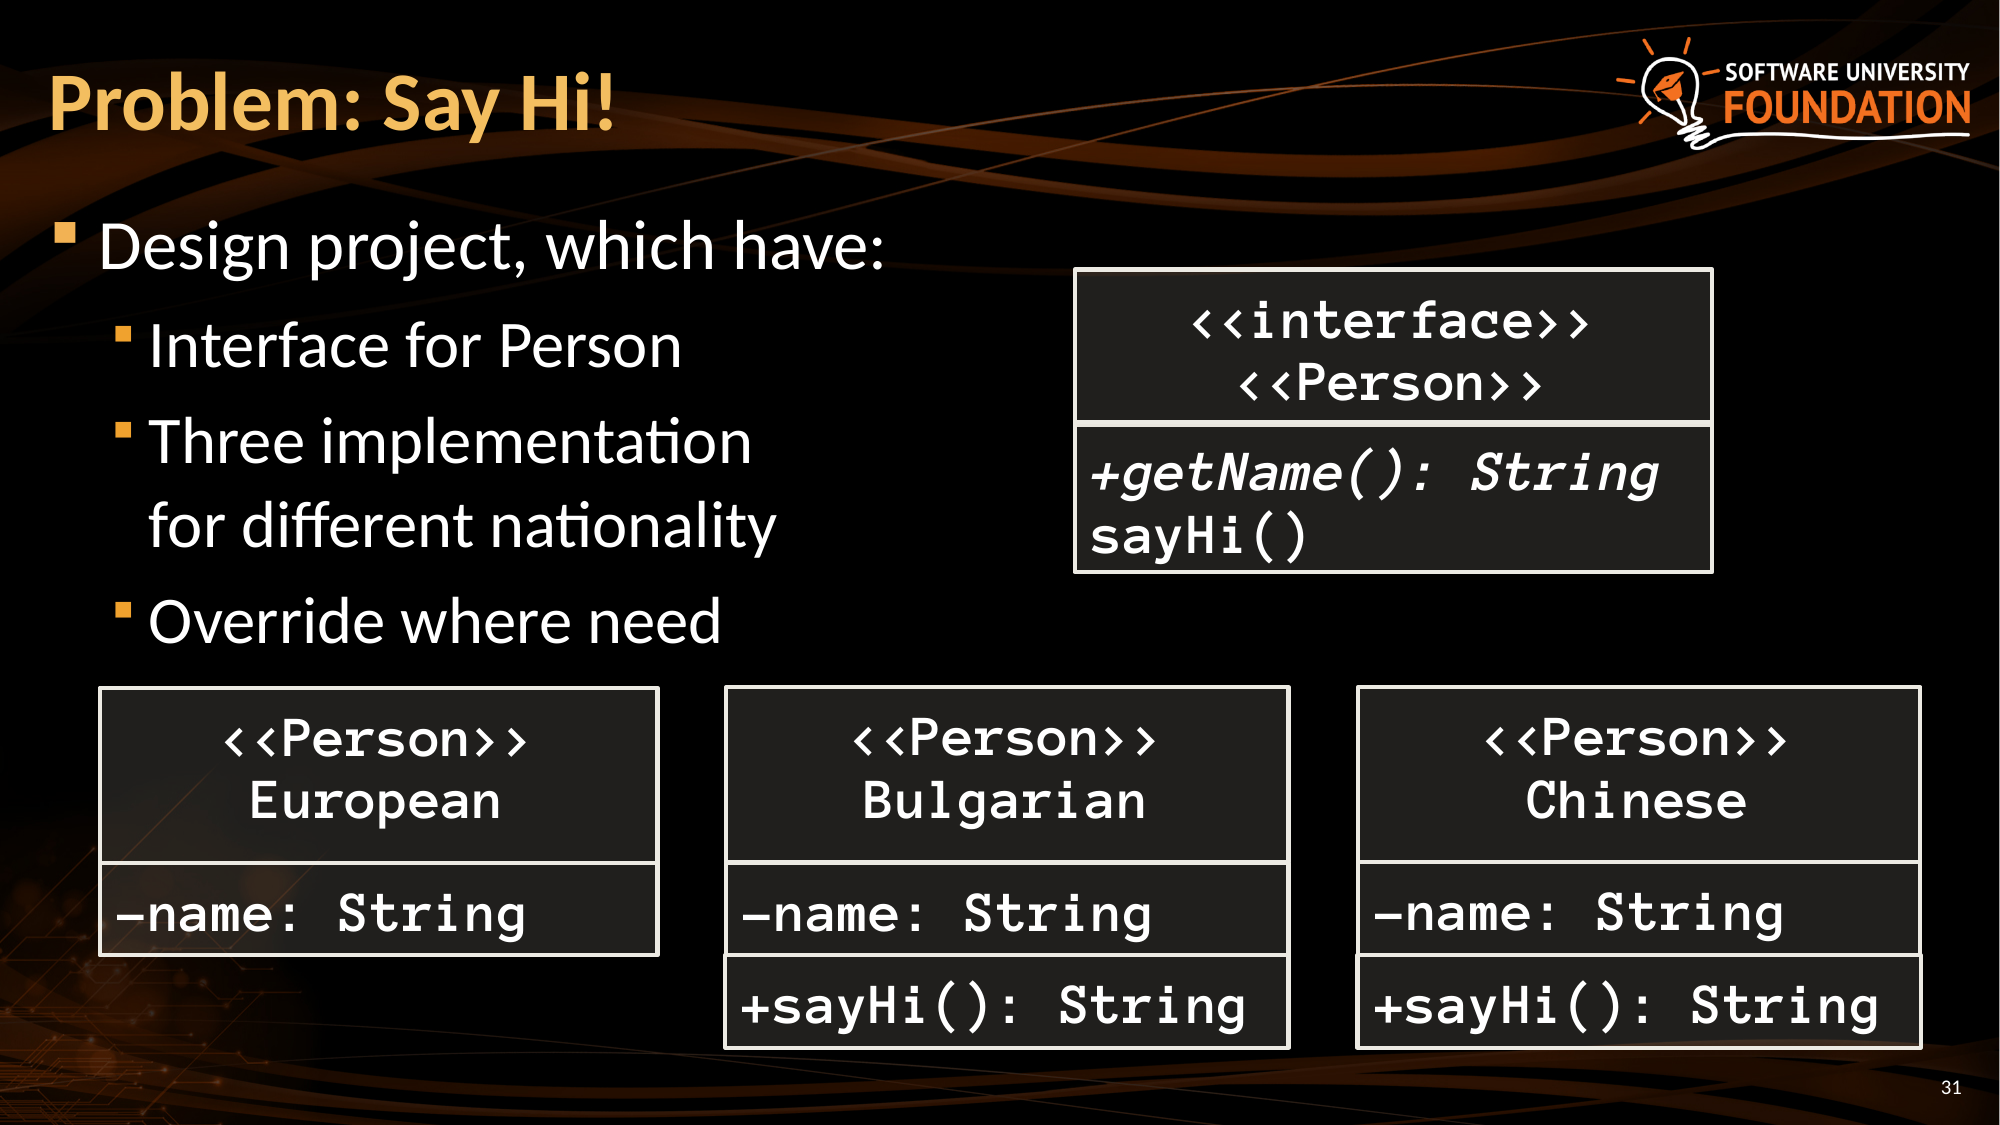

# Problem: Say Hi!
Design project, which have:
Interface for Person
Three implementation
for different nationality
Override where need
<<interface>>
<<Person>>
+getName(): String
sayHi()
<<Person>>
Bulgarian
-name: String
+sayHi(): String
<<Person>>
Chinese
-name: String
+sayHi(): String
<<Person>>
European
-name: String
31